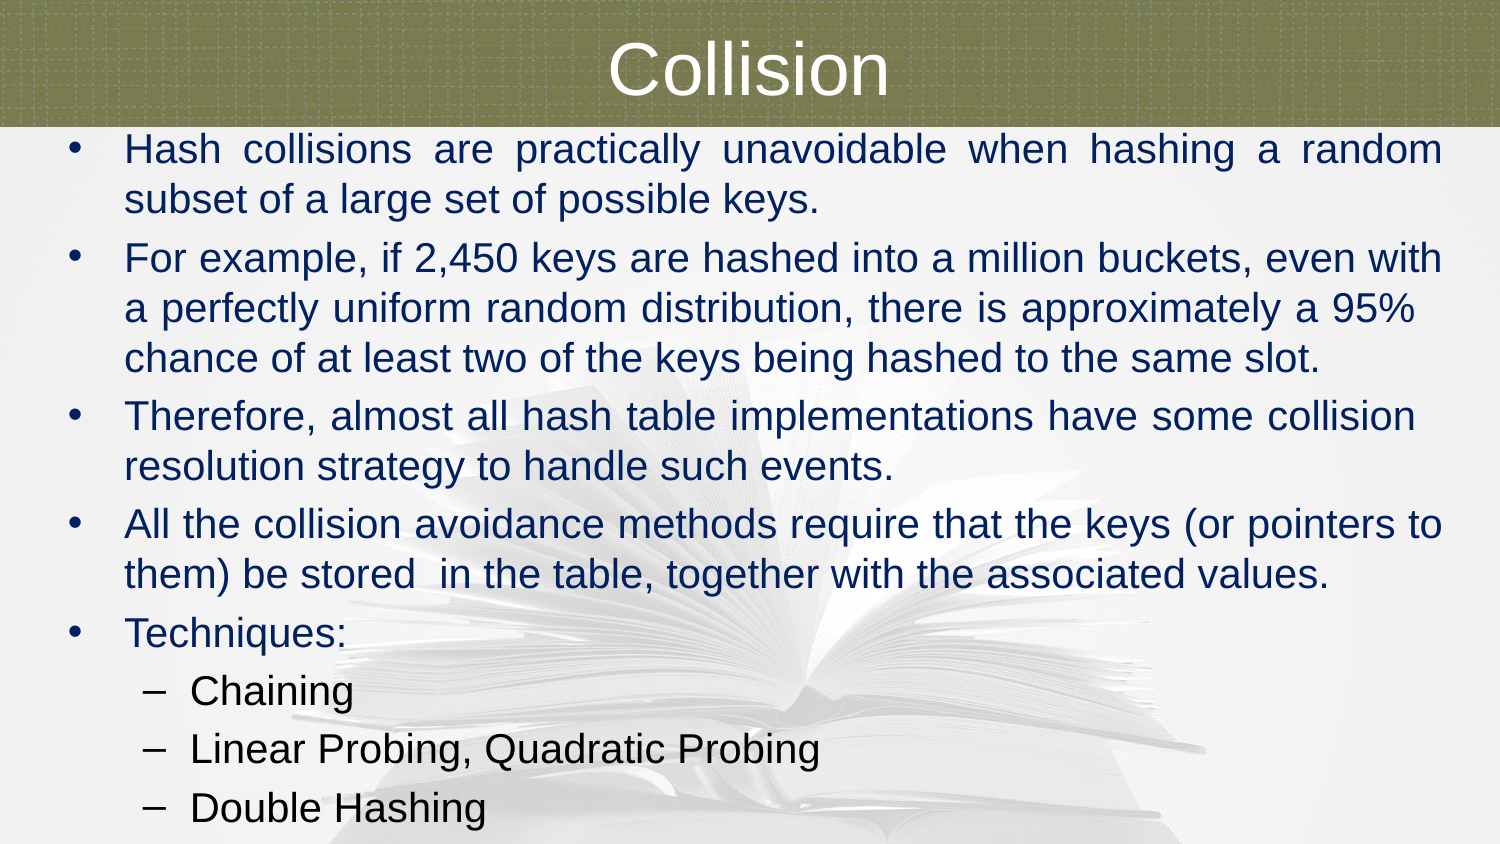

Collision
Hash collisions are practically unavoidable when hashing a random subset of a large set of possible keys.
For example, if 2,450 keys are hashed into a million buckets, even with a perfectly uniform random distribution, there is approximately a 95%   chance of at least two of the keys being hashed to the same slot.
Therefore, almost all hash table implementations have some collision   resolution strategy to handle such events.
All the collision avoidance methods require that the keys (or pointers to them) be stored  in the table, together with the associated values.
Techniques:
Chaining
Linear Probing, Quadratic Probing
Double Hashing